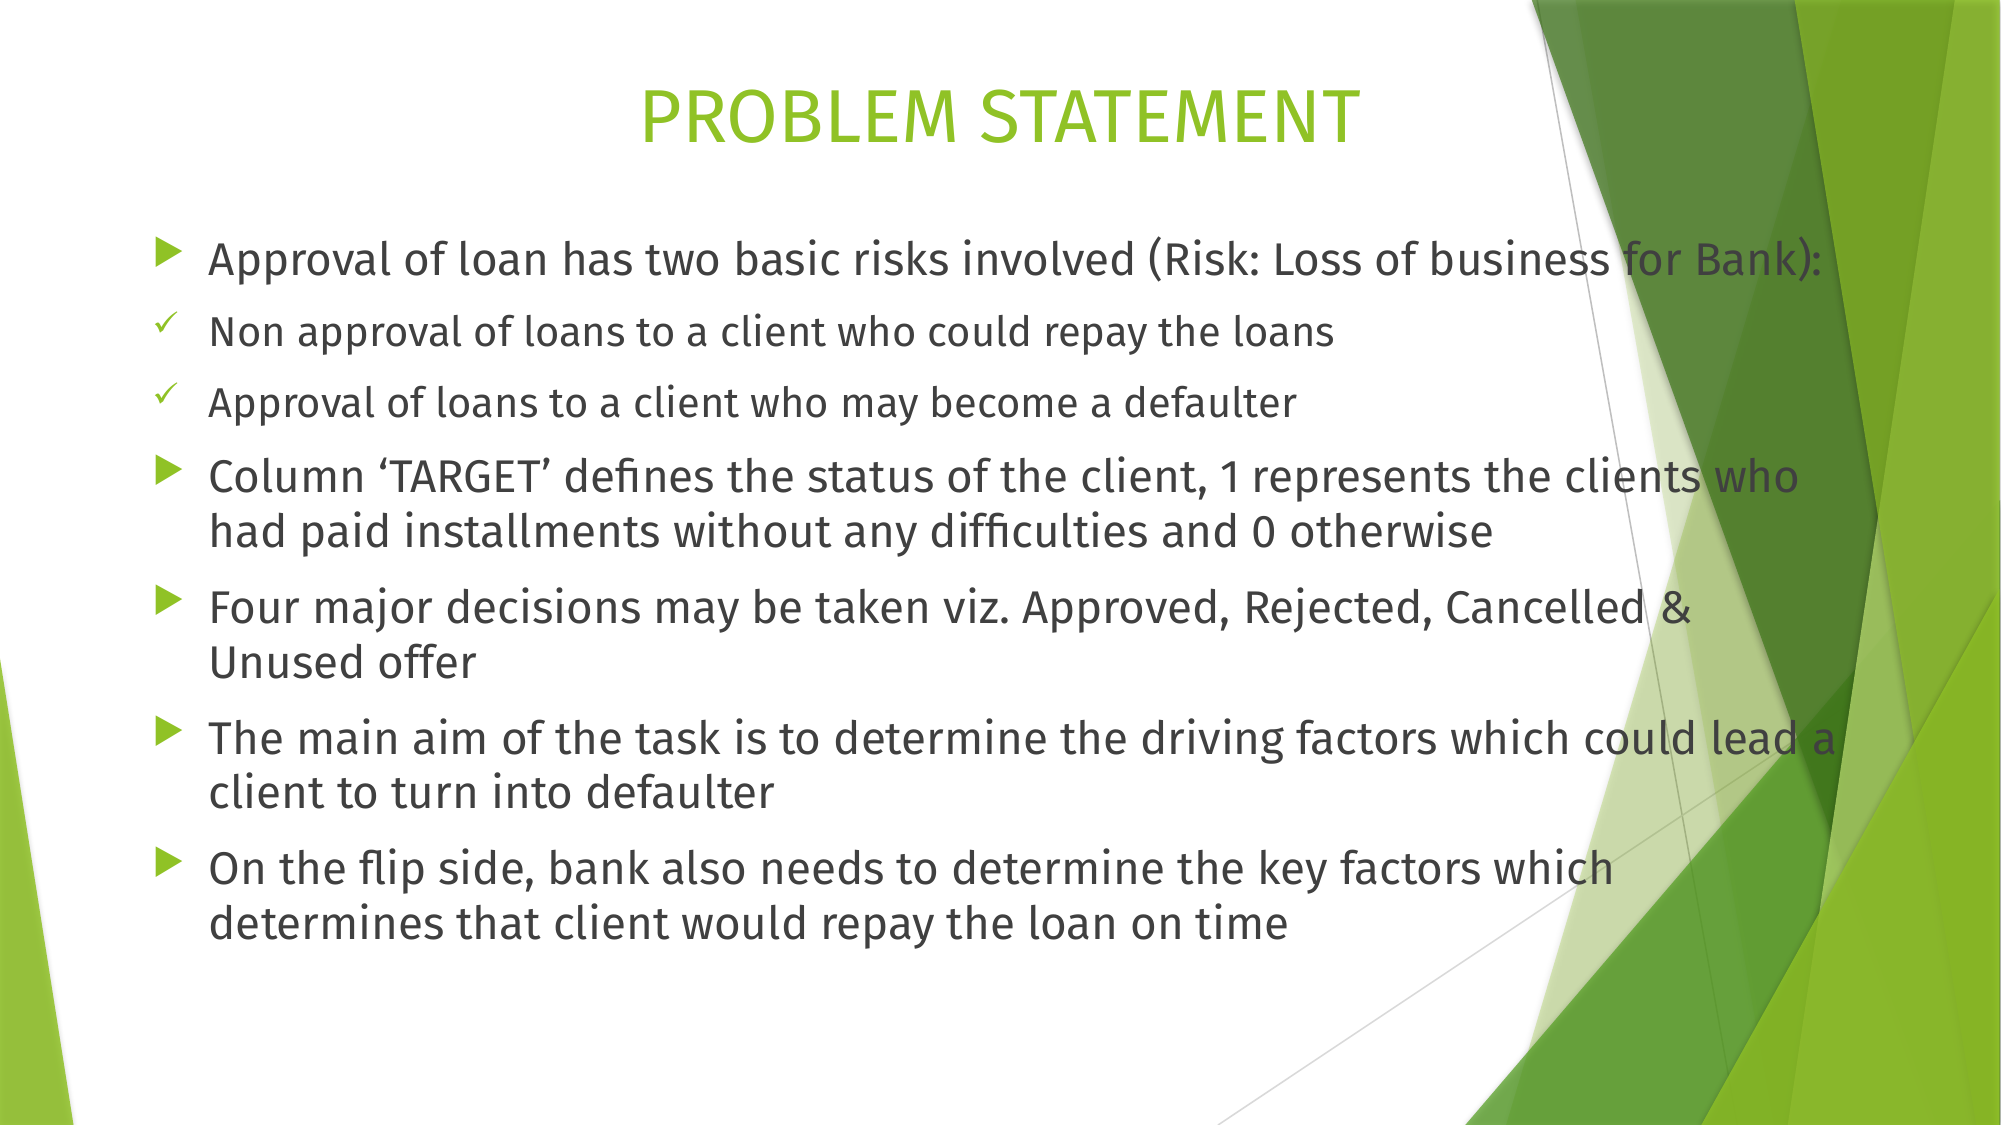

# PROBLEM STATEMENT
Approval of loan has two basic risks involved (Risk: Loss of business for Bank):
Non approval of loans to a client who could repay the loans
Approval of loans to a client who may become a defaulter
Column ‘TARGET’ defines the status of the client, 1 represents the clients who had paid installments without any difficulties and 0 otherwise
Four major decisions may be taken viz. Approved, Rejected, Cancelled & Unused offer
The main aim of the task is to determine the driving factors which could lead a client to turn into defaulter
On the flip side, bank also needs to determine the key factors which determines that client would repay the loan on time